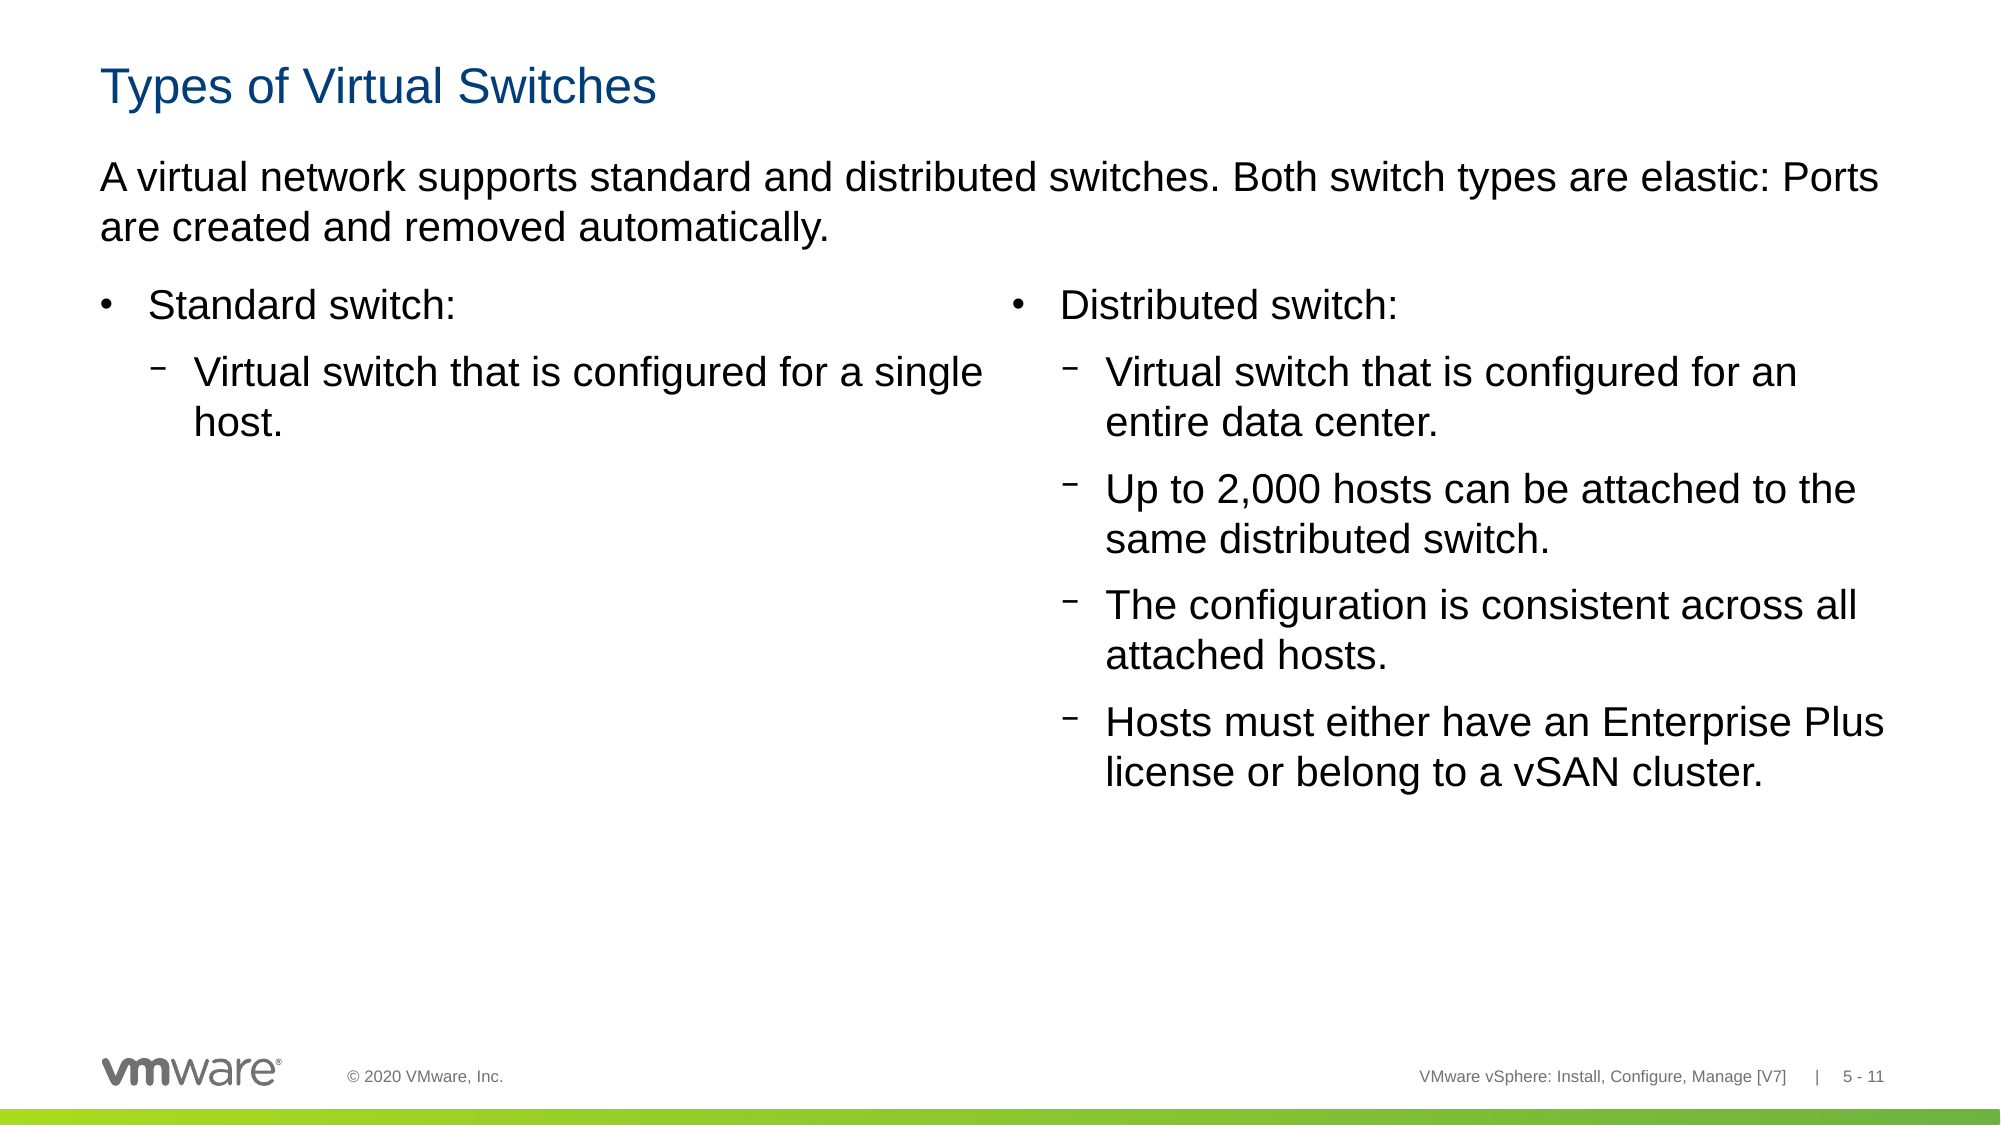

# Types of Virtual Switches
A virtual network supports standard and distributed switches. Both switch types are elastic: Ports are created and removed automatically.
Standard switch:
Virtual switch that is configured for a single host.
Distributed switch:
Virtual switch that is configured for an entire data center.
Up to 2,000 hosts can be attached to the same distributed switch.
The configuration is consistent across all attached hosts.
Hosts must either have an Enterprise Plus license or belong to a vSAN cluster.
VMware vSphere: Install, Configure, Manage [V7]      |     5 - 11